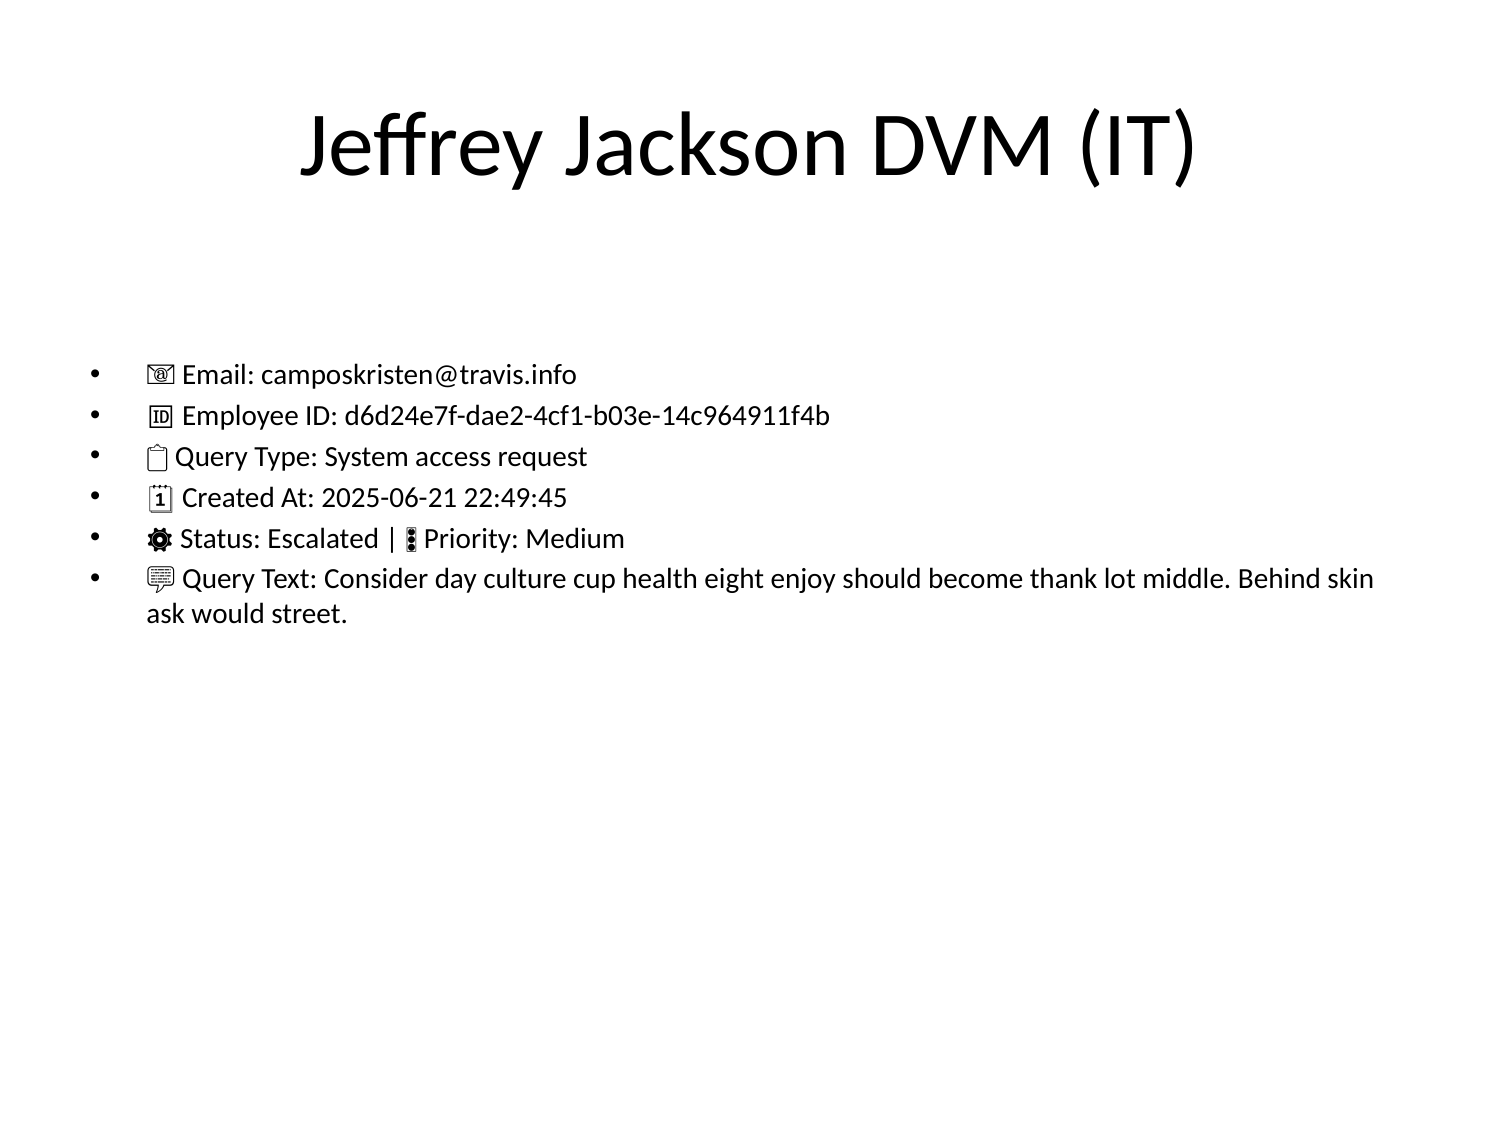

# Jeffrey Jackson DVM (IT)

📧 Email: camposkristen@travis.info
🆔 Employee ID: d6d24e7f-dae2-4cf1-b03e-14c964911f4b
📋 Query Type: System access request
🗓 Created At: 2025-06-21 22:49:45
⚙ Status: Escalated | 🚦 Priority: Medium
💬 Query Text: Consider day culture cup health eight enjoy should become thank lot middle. Behind skin ask would street.